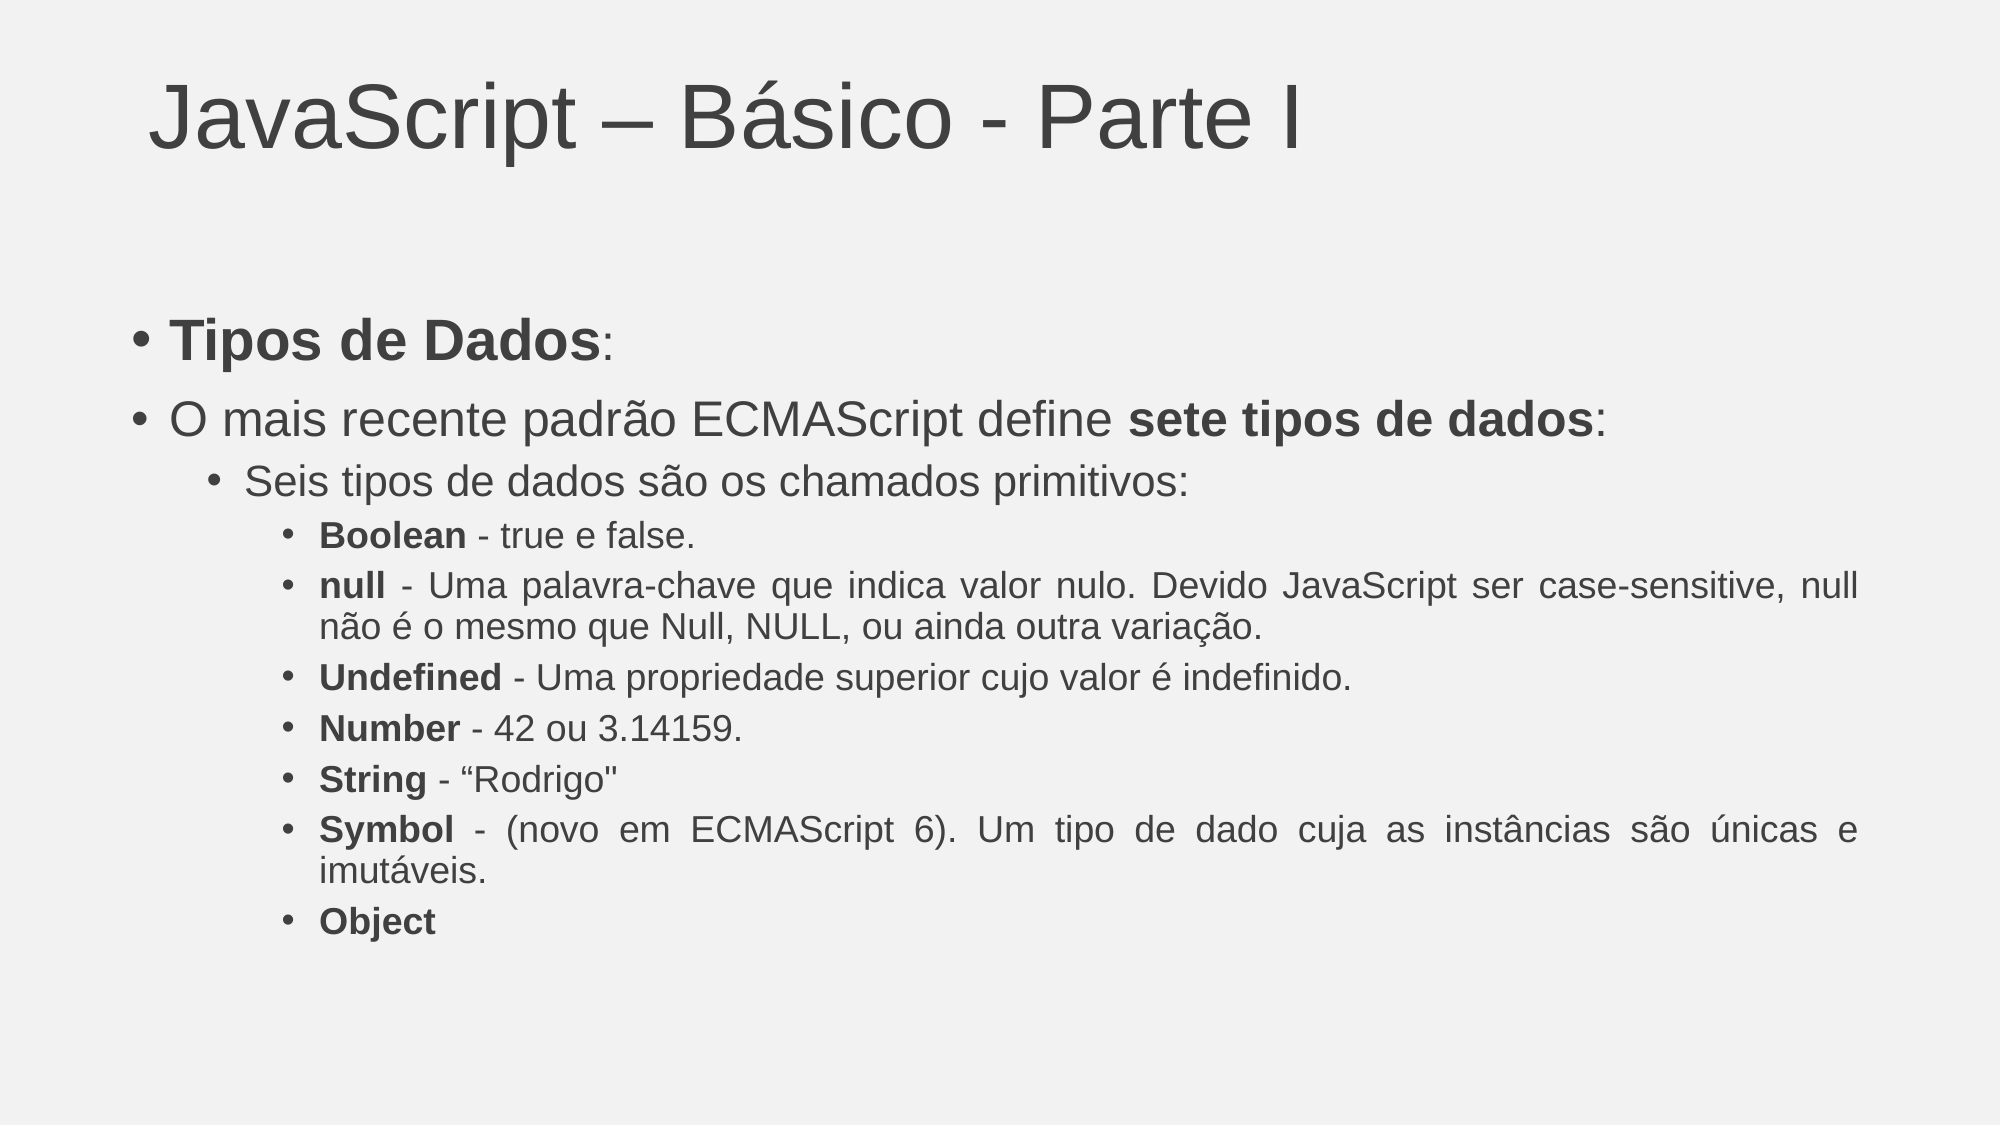

# JavaScript – Básico - Parte I
Tipos de Dados:
O mais recente padrão ECMAScript define sete tipos de dados:
Seis tipos de dados são os chamados primitivos:
Boolean - true e false.
null - Uma palavra-chave que indica valor nulo. Devido JavaScript ser case-sensitive, null não é o mesmo que Null, NULL, ou ainda outra variação.
Undefined - Uma propriedade superior cujo valor é indefinido.
Number - 42 ou 3.14159.
String - “Rodrigo"
Symbol - (novo em ECMAScript 6). Um tipo de dado cuja as instâncias são únicas e imutáveis.
Object